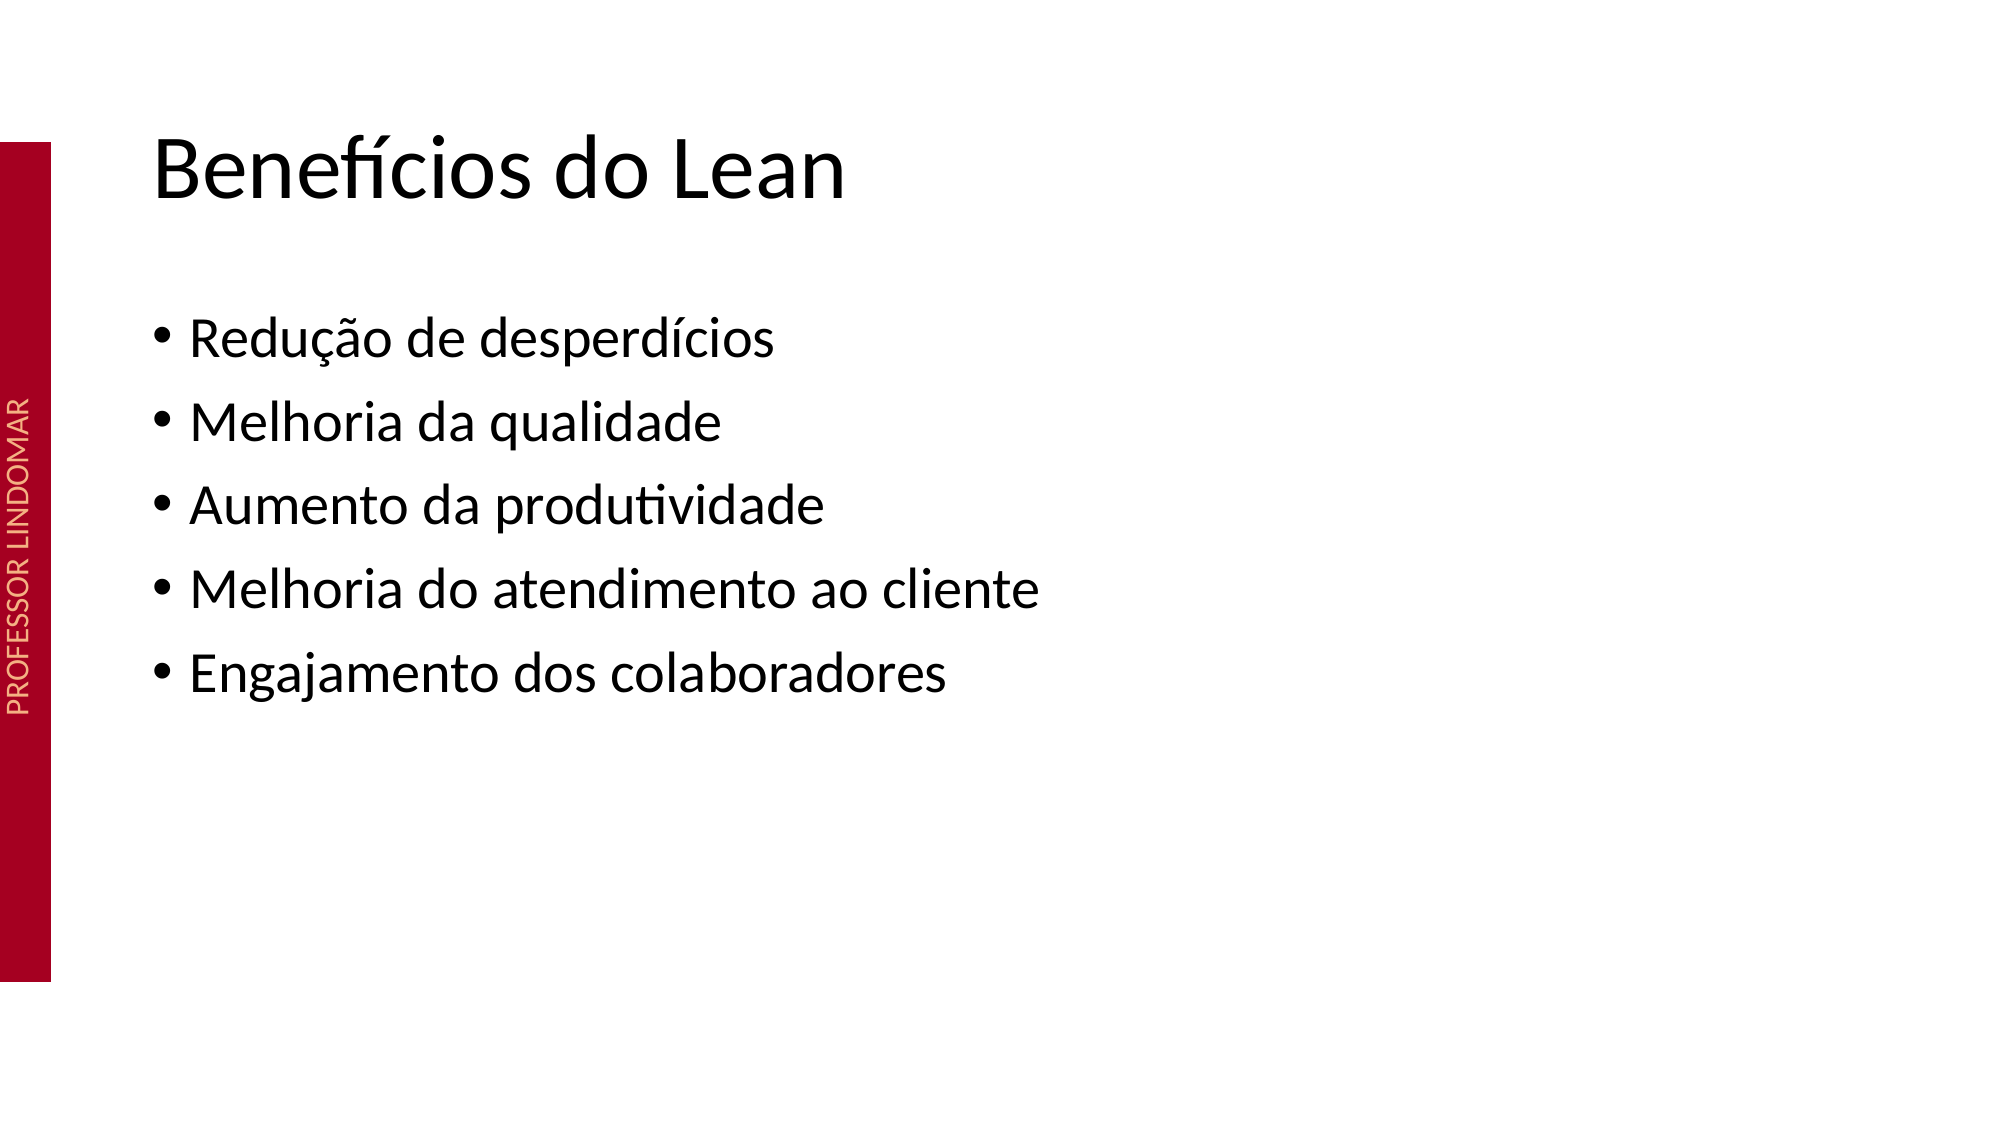

# Benefícios do Lean
Redução de desperdícios
Melhoria da qualidade
Aumento da produtividade
Melhoria do atendimento ao cliente
Engajamento dos colaboradores